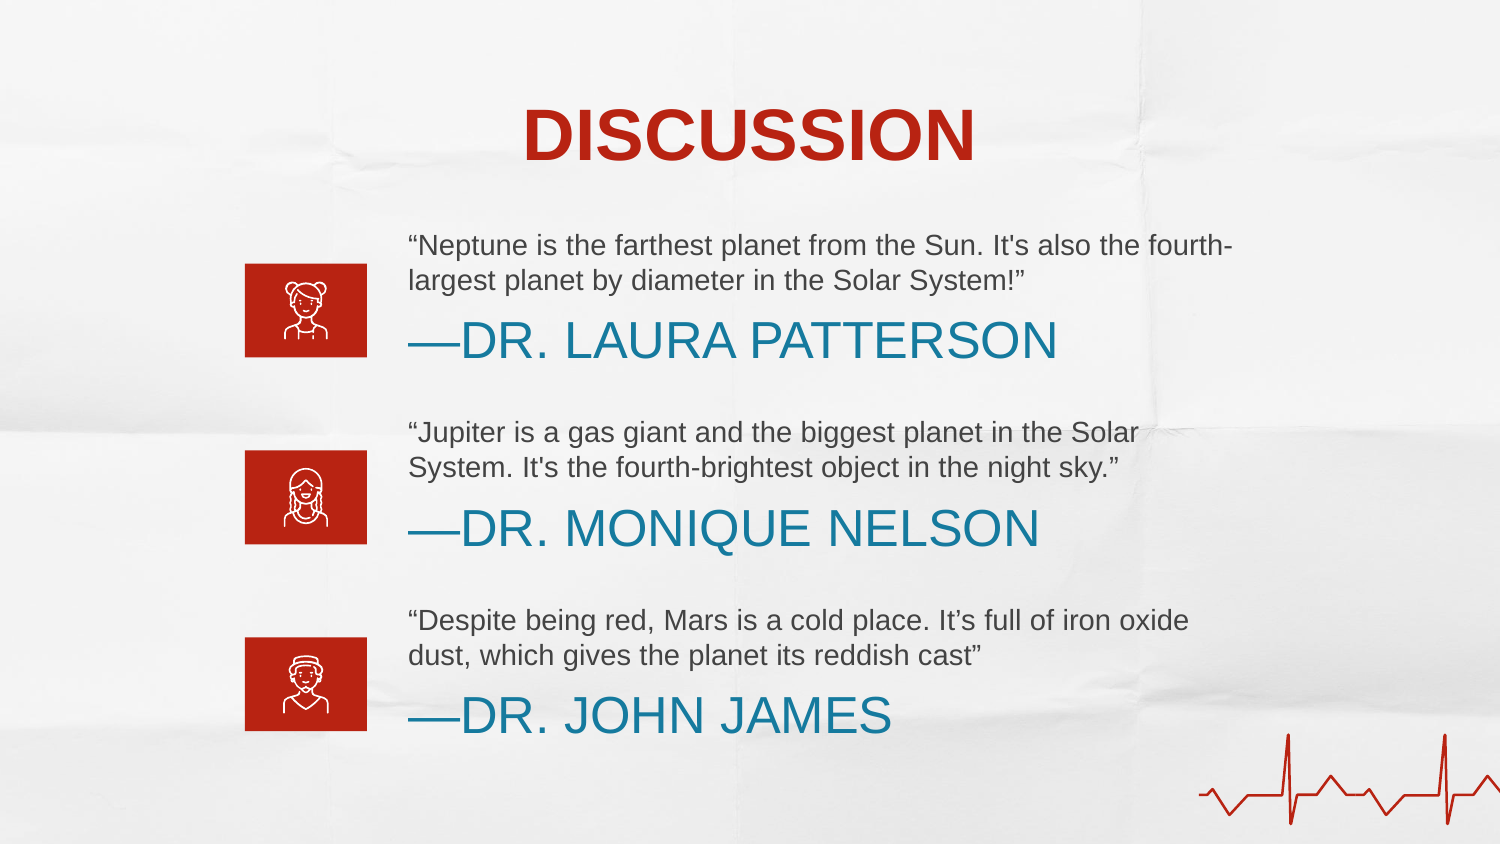

# DISCUSSION
“Neptune is the farthest planet from the Sun. It's also the fourth-largest planet by diameter in the Solar System!”

—DR. LAURA PATTERSON
“Jupiter is a gas giant and the biggest planet in the Solar System. It's the fourth-brightest object in the night sky.”

—DR. MONIQUE NELSON
“Despite being red, Mars is a cold place. It’s full of iron oxide dust, which gives the planet its reddish cast”

—DR. JOHN JAMES